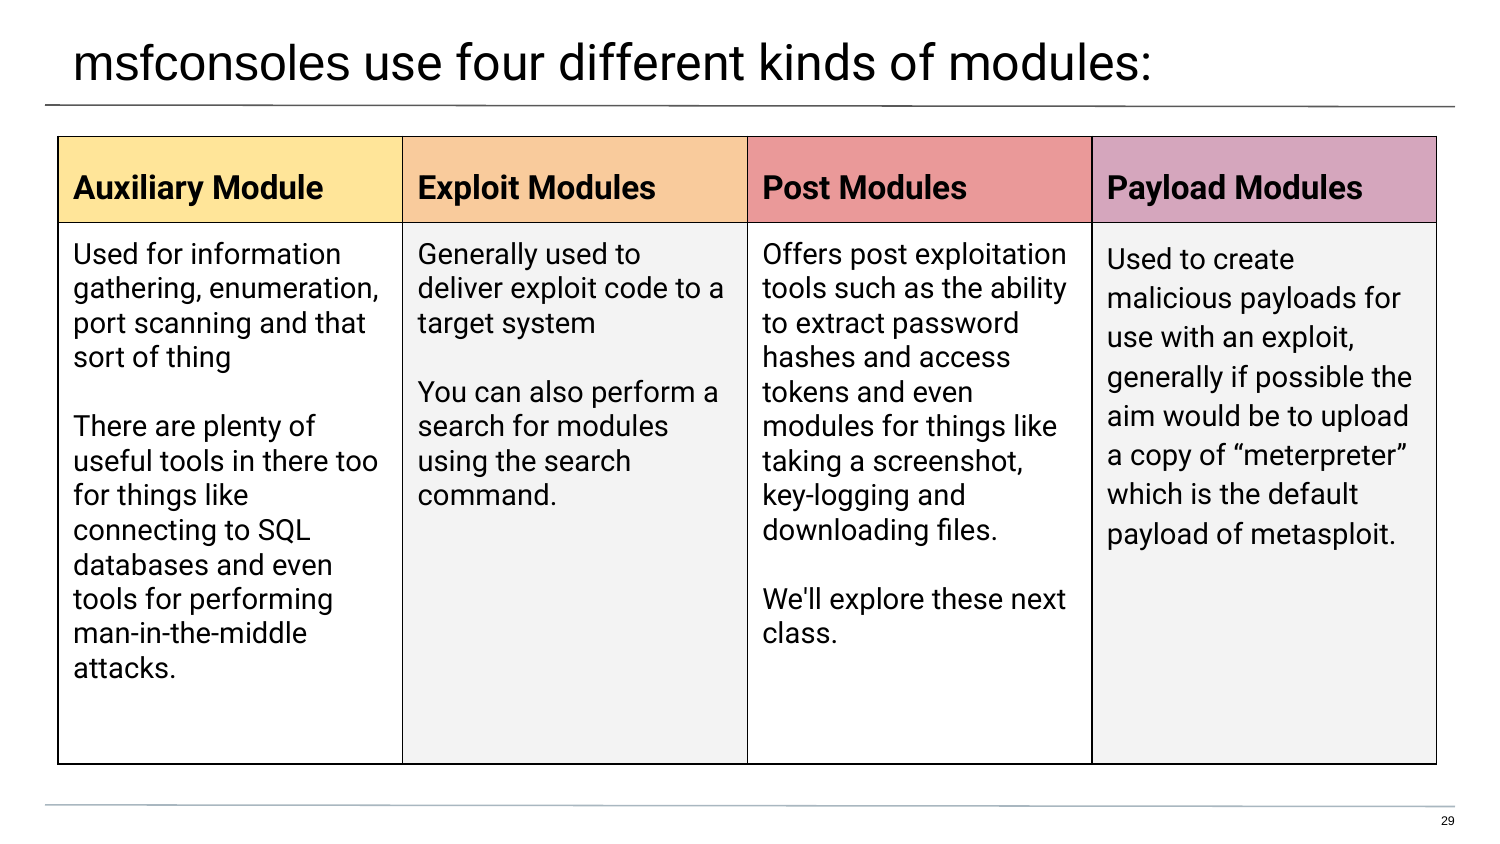

# msfconsoles use four different kinds of modules:
| Auxiliary Module | Exploit Modules | Post Modules | Payload Modules |
| --- | --- | --- | --- |
| Used for information gathering, enumeration, port scanning and that sort of thing There are plenty of useful tools in there too for things like connecting to SQL databases and even tools for performing man-in-the-middle attacks. | Generally used to deliver exploit code to a target system You can also perform a search for modules using the search command. | Offers post exploitation tools such as the ability to extract password hashes and access tokens and even modules for things like taking a screenshot, key-logging and downloading files. We'll explore these next class. | Used to create malicious payloads for use with an exploit, generally if possible the aim would be to upload a copy of “meterpreter” which is the default payload of metasploit. |

29